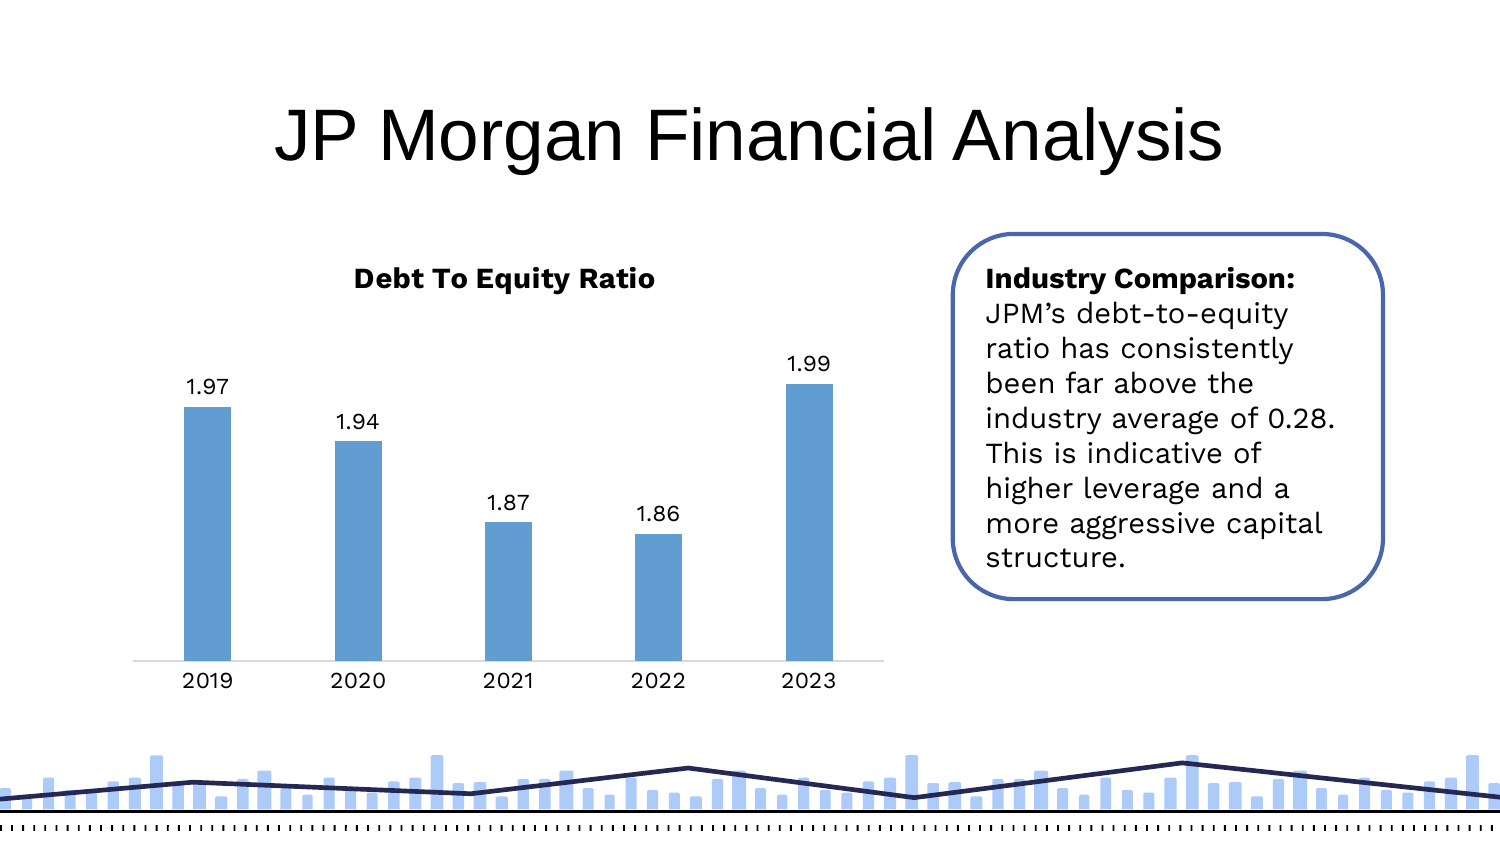

JP Morgan Financial Analysis

### Chart: Debt To Equity Ratio

| Category | Total |
|---|---|
| 2019 | 1.97 |
| 2020 | 1.94 |
| 2021 | 1.87 |
| 2022 | 1.86 |
| 2023 | 1.99 |
Industry Comparison: JPM’s debt-to-equity ratio has consistently been far above the industry average of 0.28. This is indicative of higher leverage and a more aggressive capital structure.